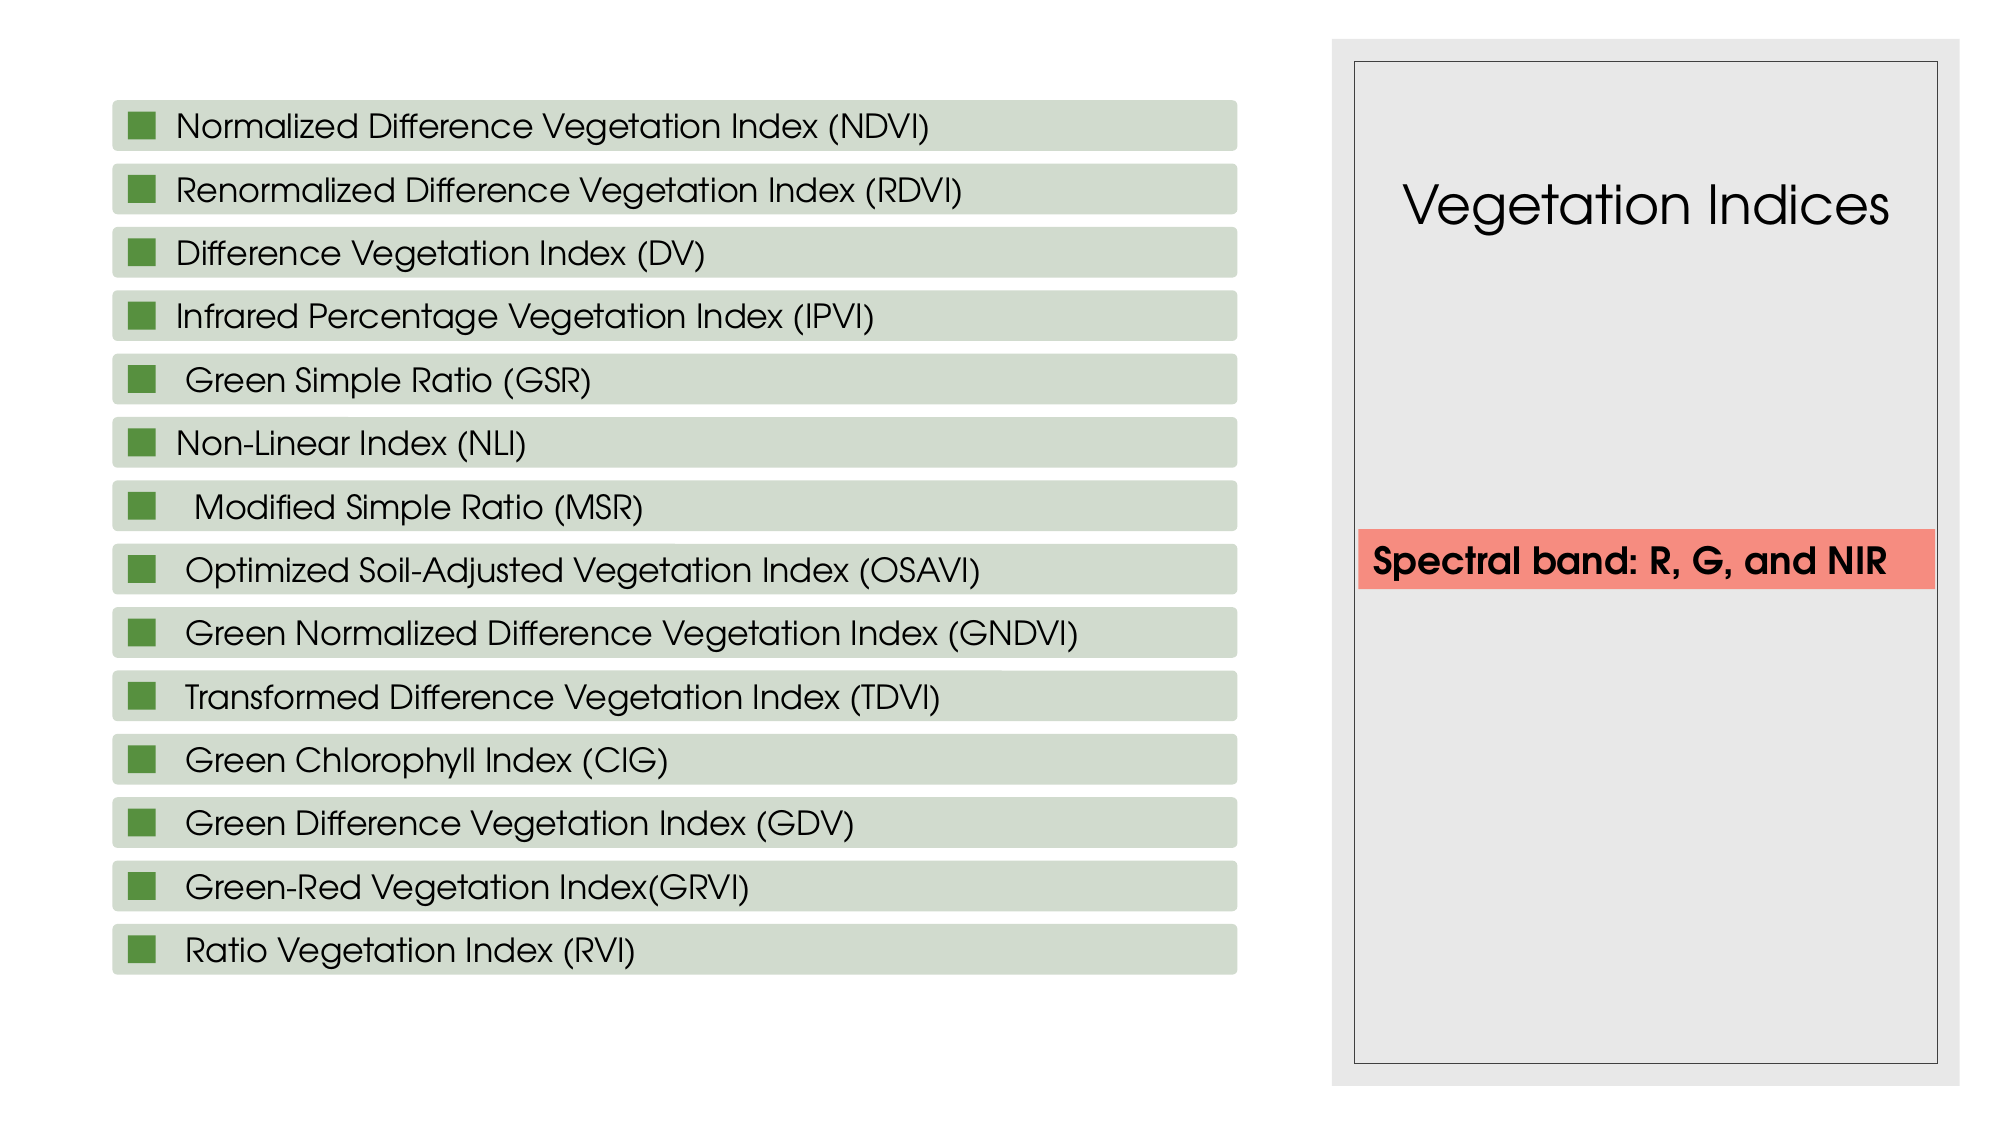

# Vegetation Indices
Normalized Difference Vegetation Index (NDVI)
Renormalized Difference Vegetation Index (RDVI)
Difference Vegetation Index (DV)
Infrared Percentage Vegetation Index (IPVI)
 Green Simple Ratio (GSR)
Non-Linear Index (NLI)
  Modified Simple Ratio (MSR)
 Optimized Soil-Adjusted Vegetation Index (OSAVI)
 Green Normalized Difference Vegetation Index (GNDVI)
 Transformed Difference Vegetation Index (TDVI)
 Green Chlorophyll Index (CIG)
 Green Difference Vegetation Index (GDV)
 Green-Red Vegetation Index(GRVI)
 Ratio Vegetation Index (RVI)
Spectral band: R, G, and NIR